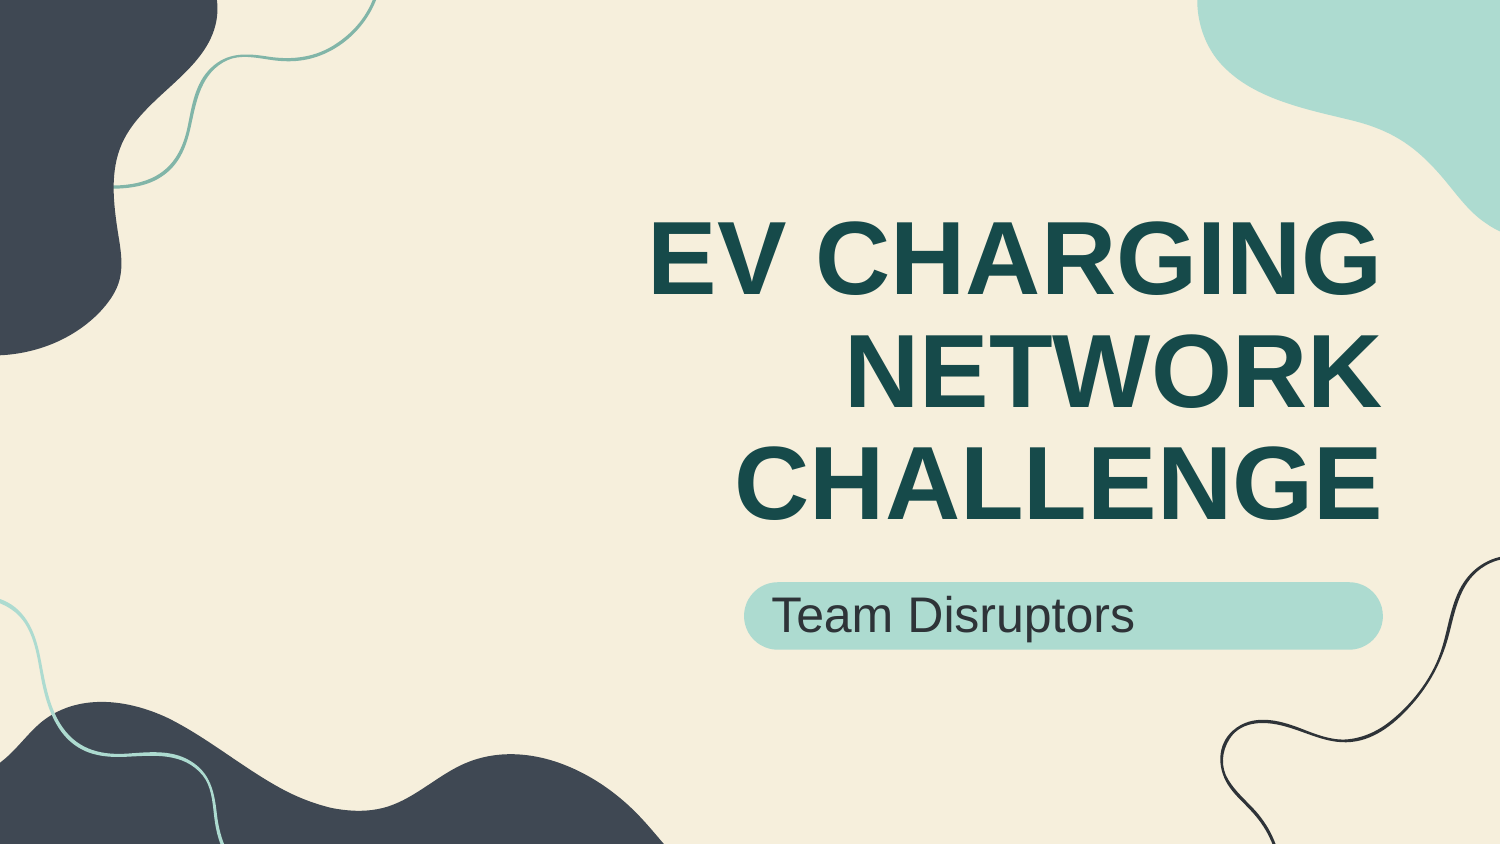

# EV CHARGING NETWORK CHALLENGE

Team Disruptors